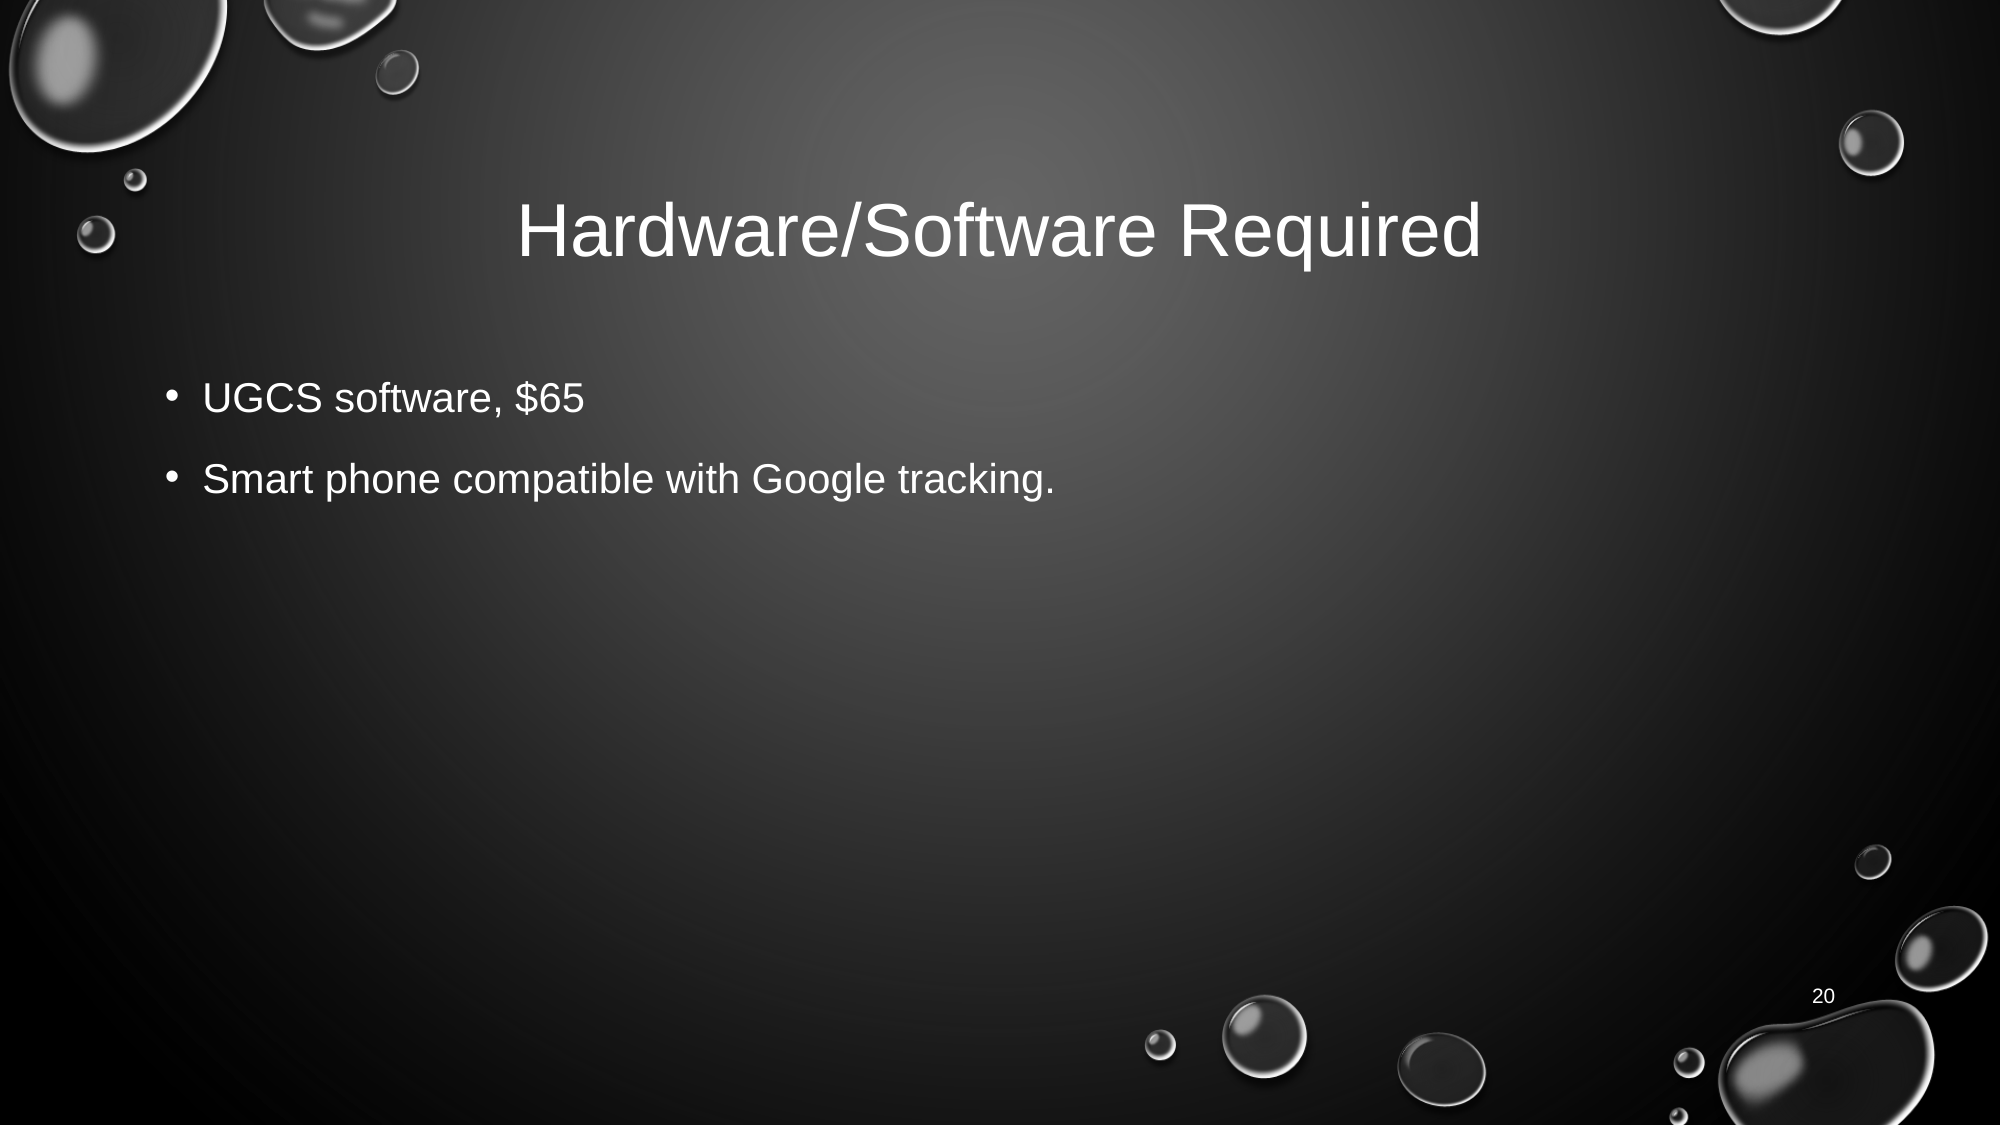

# Hardware/Software Required
UGCS software, $65
Smart phone compatible with Google tracking.
20